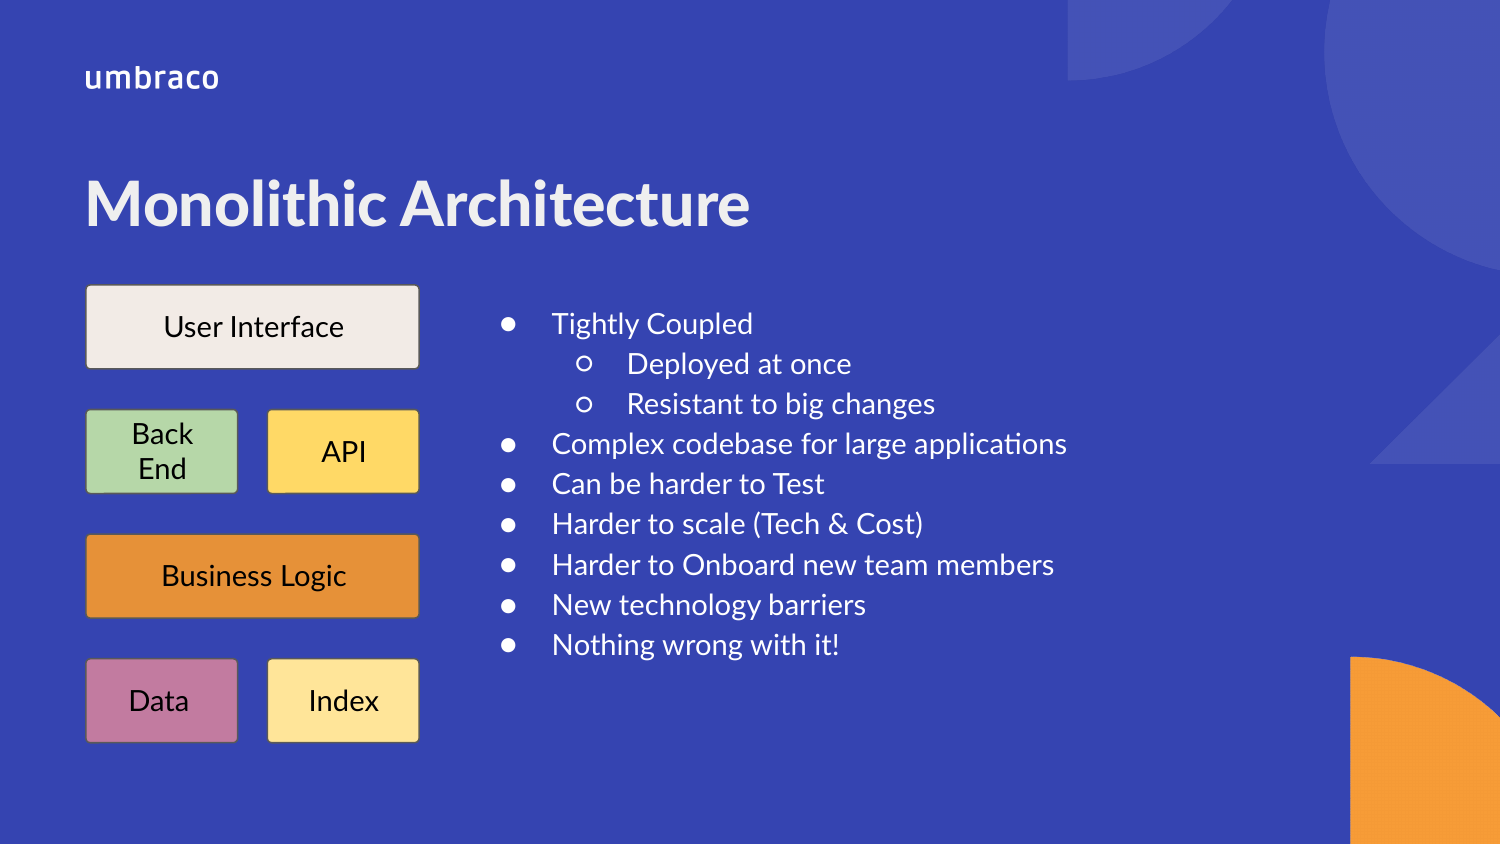

Monolithic Architecture

User Interface
Tightly Coupled
Deployed at once
Resistant to big changes
Complex codebase for large applications
Can be harder to Test
Harder to scale (Tech & Cost)
Harder to Onboard new team members
New technology barriers
Nothing wrong with it!

Back End

API

Business Logic

Data

Index